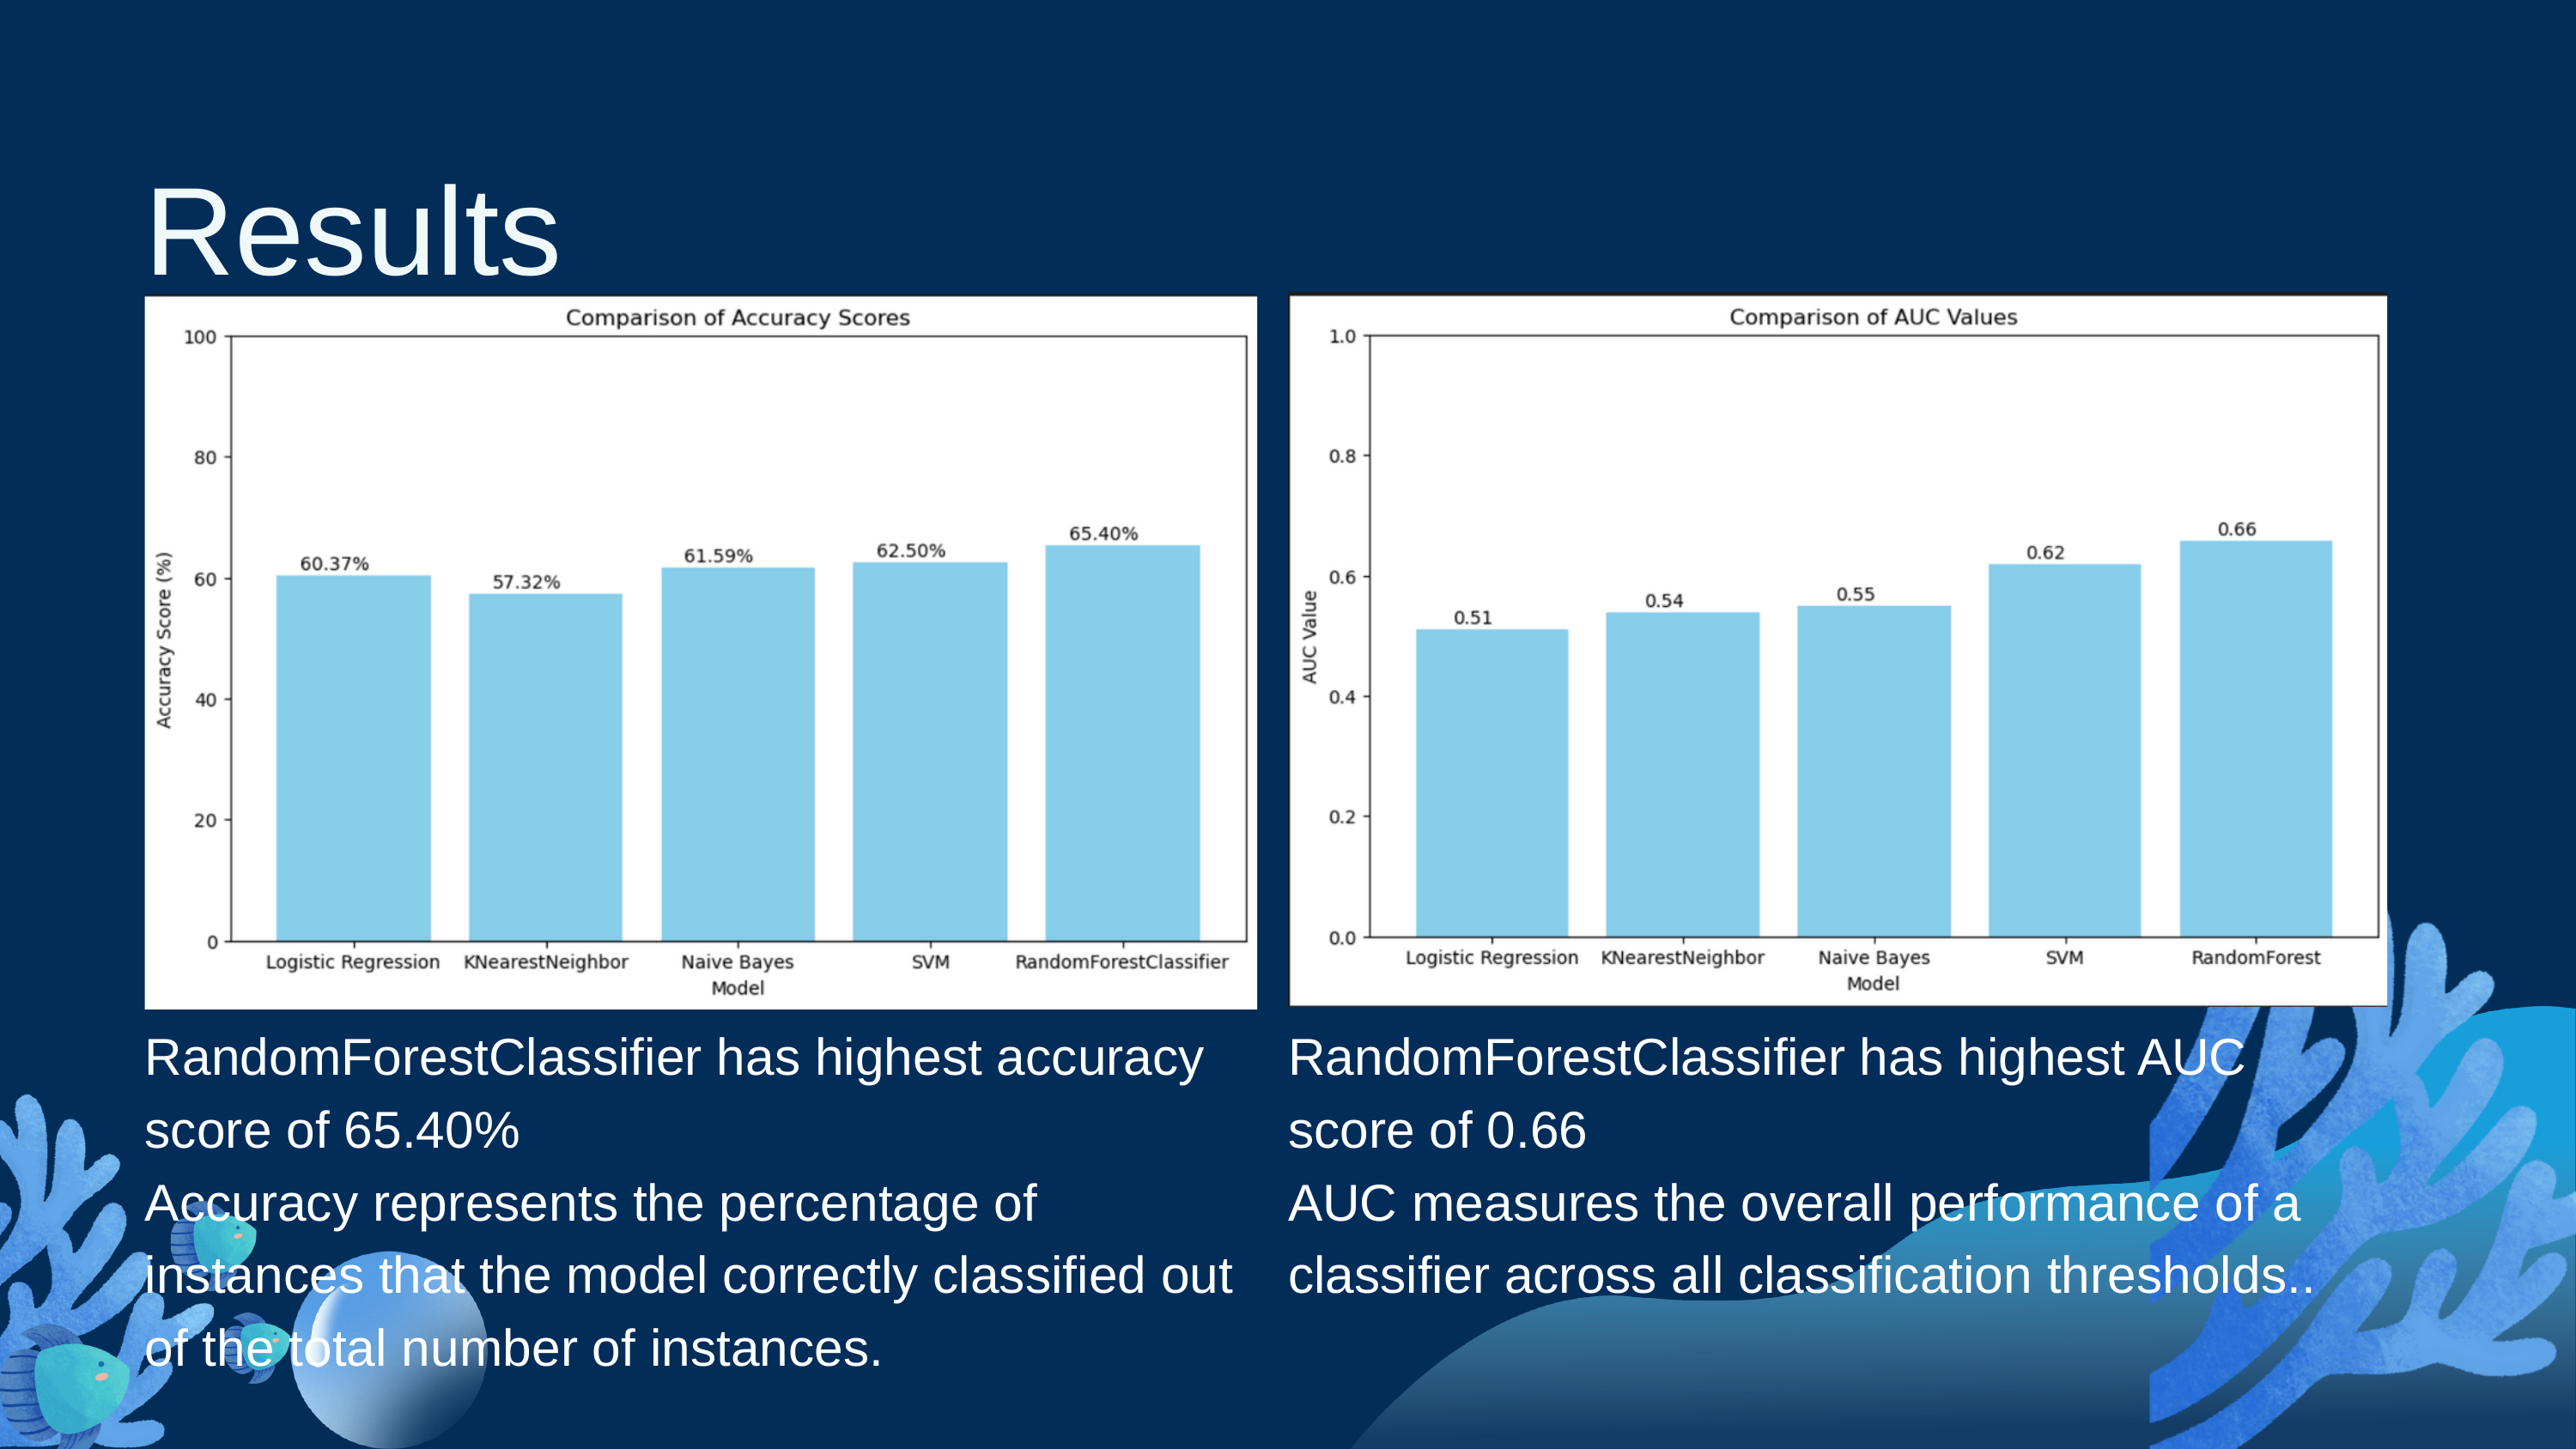

Results

RandomForestClassifier has highest accuracy score of 65.40%
Accuracy represents the percentage of instances that the model correctly classified out of the total number of instances.
RandomForestClassifier has highest AUC score of 0.66
AUC measures the overall performance of a classifier across all classification thresholds..